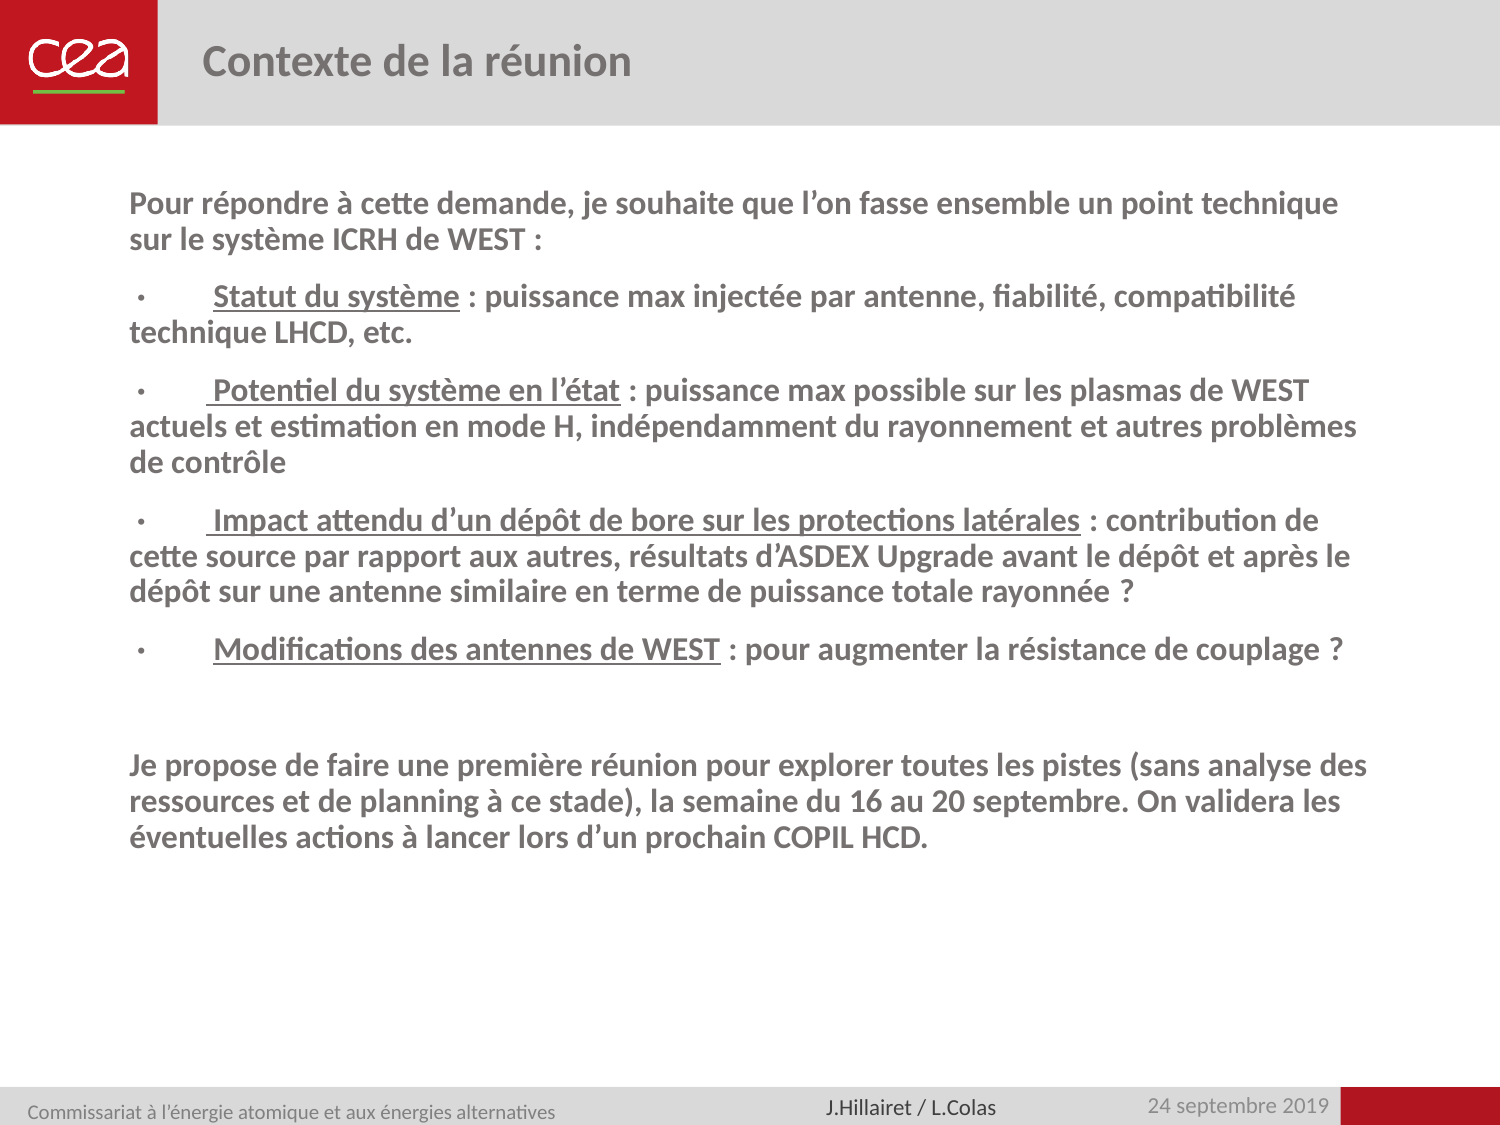

# Contexte de la réunion
Pour répondre à cette demande, je souhaite que l’on fasse ensemble un point technique sur le système ICRH de WEST :
 ·         Statut du système : puissance max injectée par antenne, fiabilité, compatibilité technique LHCD, etc.
 ·         Potentiel du système en l’état : puissance max possible sur les plasmas de WEST actuels et estimation en mode H, indépendamment du rayonnement et autres problèmes de contrôle
 ·         Impact attendu d’un dépôt de bore sur les protections latérales : contribution de cette source par rapport aux autres, résultats d’ASDEX Upgrade avant le dépôt et après le dépôt sur une antenne similaire en terme de puissance totale rayonnée ?
 ·         Modifications des antennes de WEST : pour augmenter la résistance de couplage ?

Je propose de faire une première réunion pour explorer toutes les pistes (sans analyse des ressources et de planning à ce stade), la semaine du 16 au 20 septembre. On validera les éventuelles actions à lancer lors d’un prochain COPIL HCD.